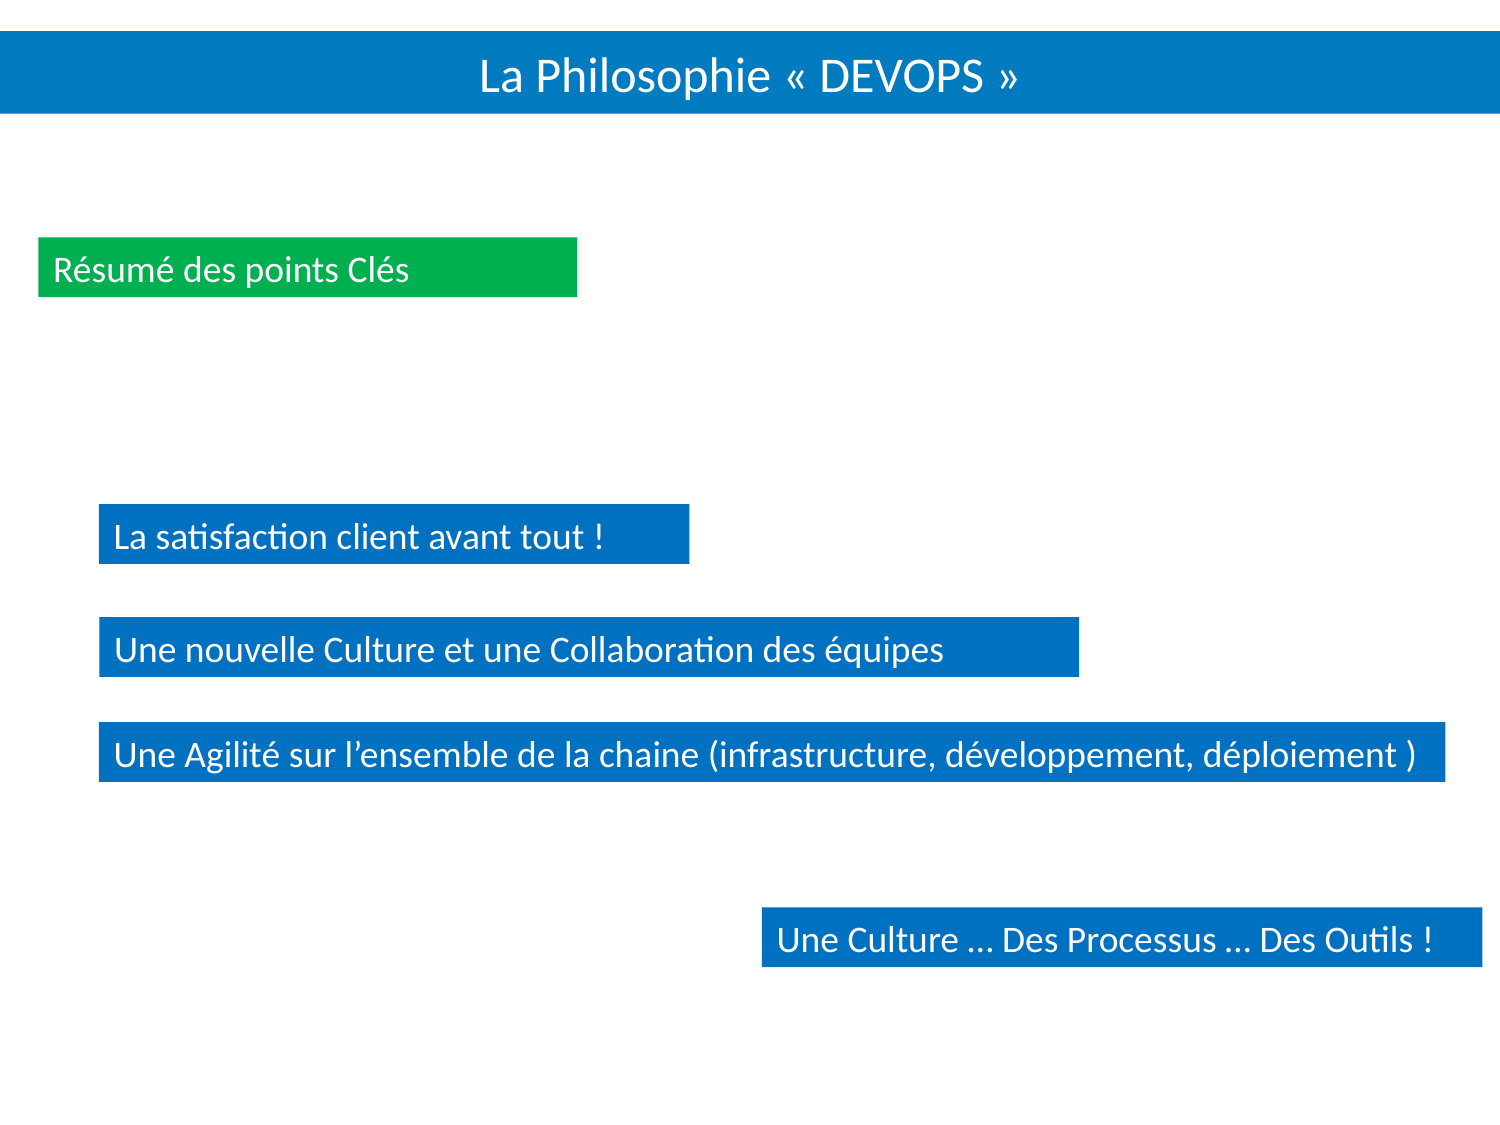

# La Philosophie « DEVOPS »
Résumé des points Clés
La satisfaction client avant tout !
Une nouvelle Culture et une Collaboration des équipes
Une Agilité sur l’ensemble de la chaine (infrastructure, développement, déploiement )
Une Culture … Des Processus … Des Outils !